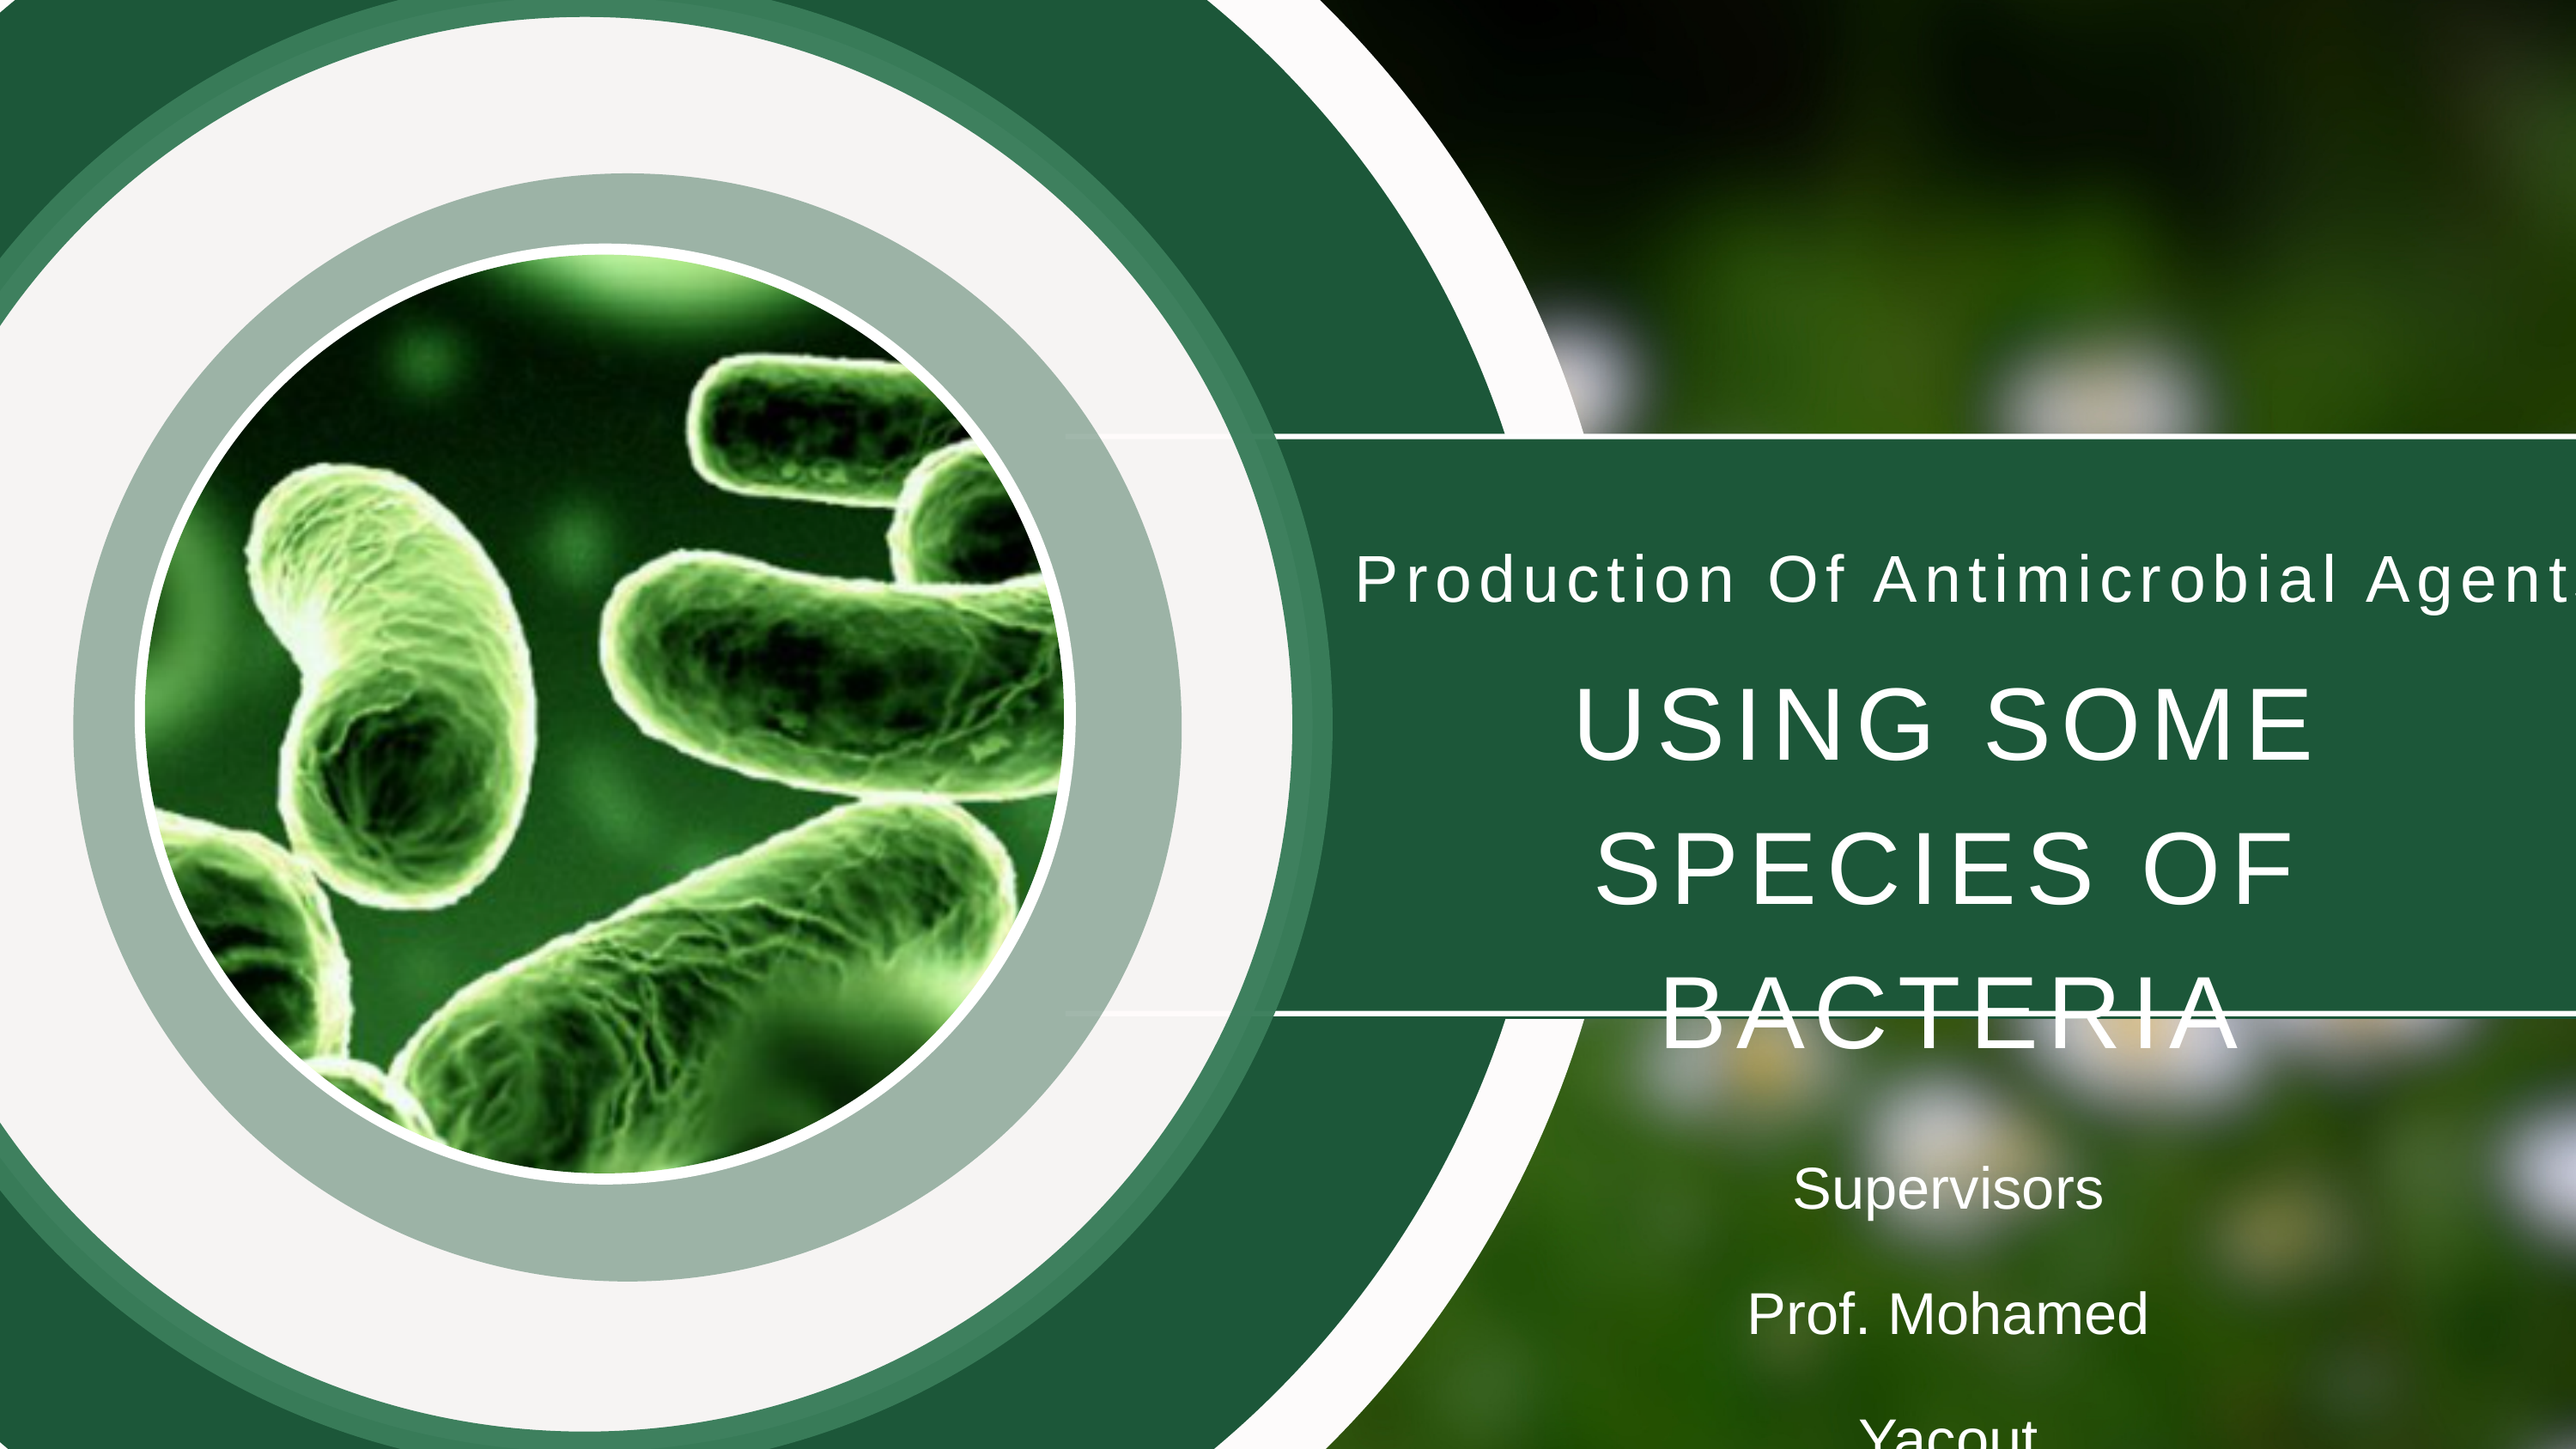

Production Of Antimicrobial Agents
USING SOME SPECIES OF BACTERIA

Supervisors
Prof. Mohamed Yacout